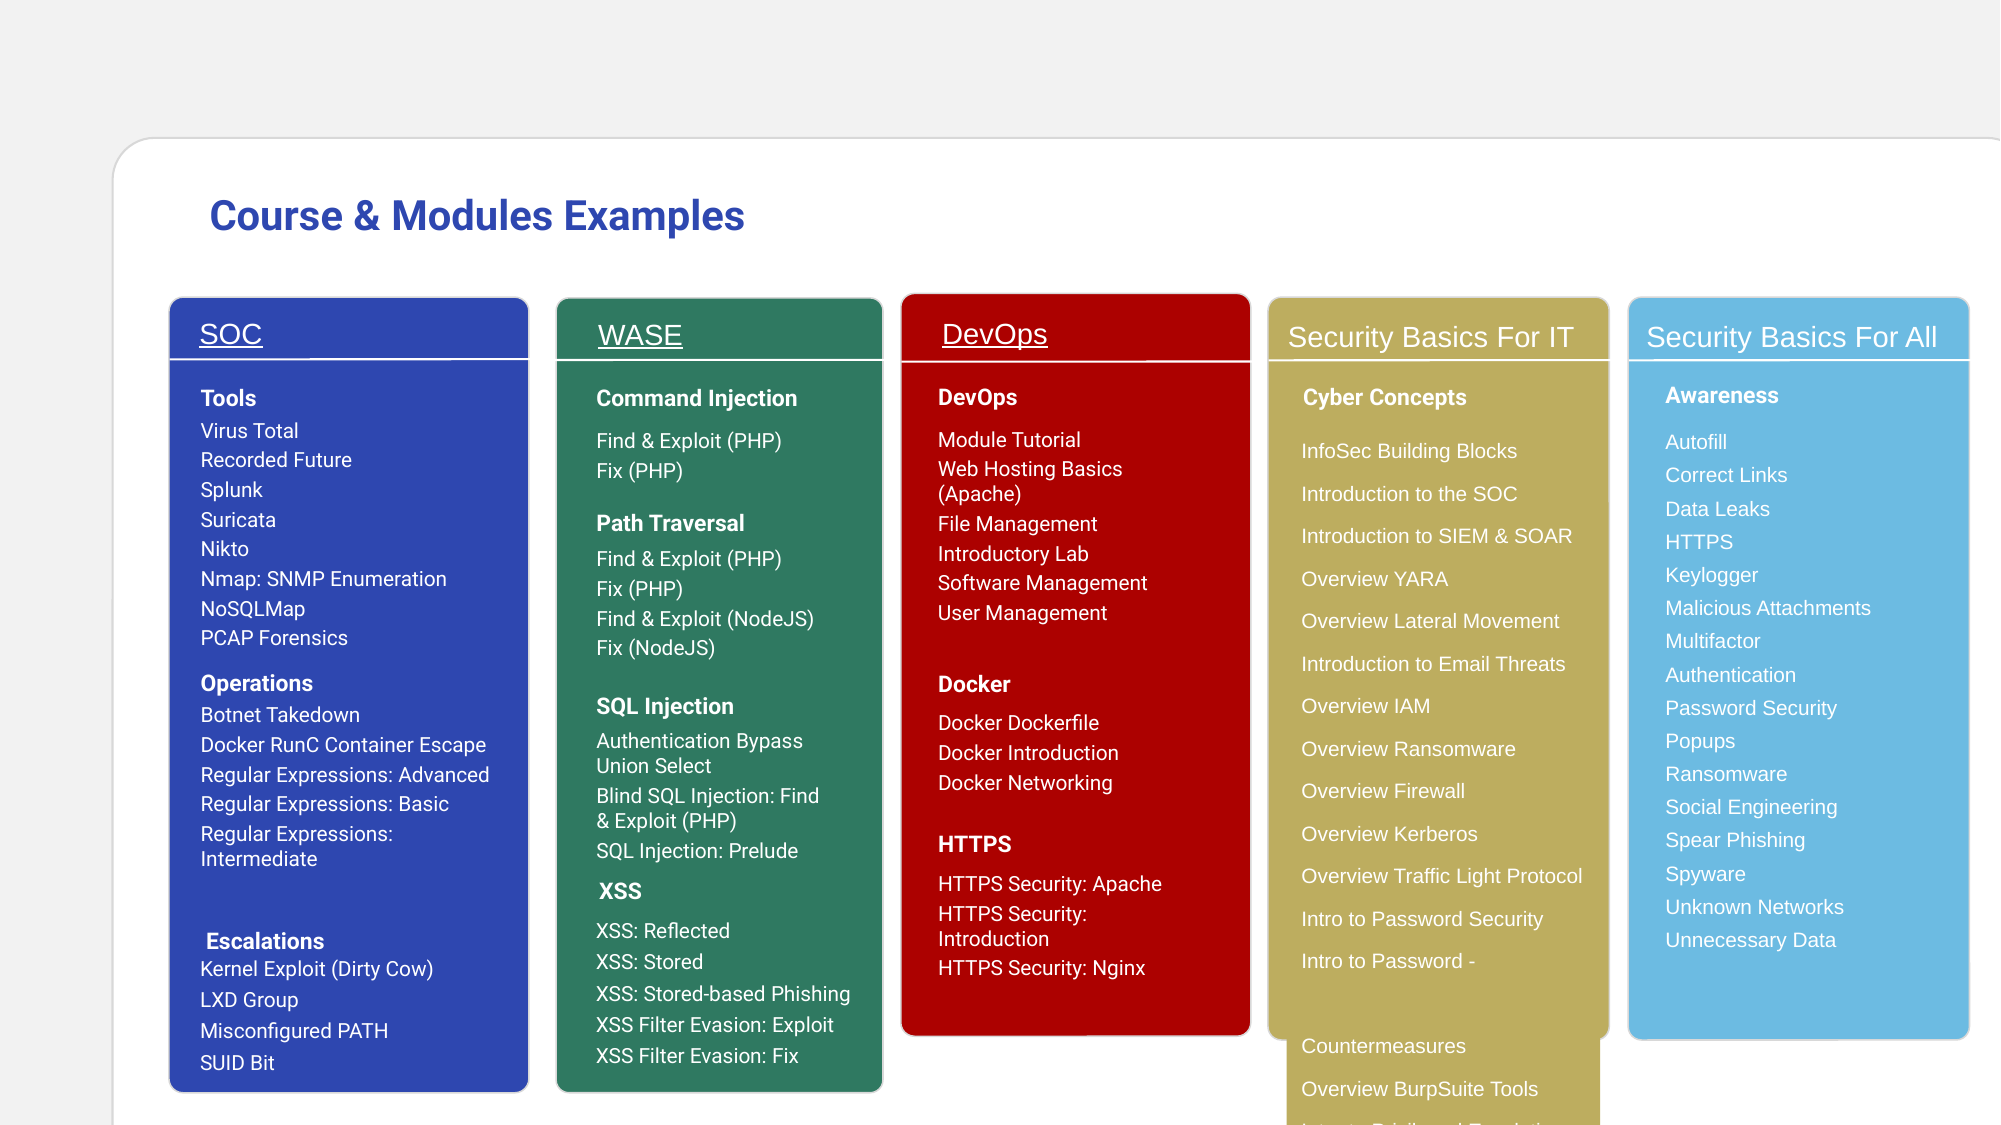

Course & Modules Examples

DevOps
DevOps
Module Tutorial
Web Hosting Basics (Apache)
File Management
Introductory Lab
Software Management
User Management
Docker
Docker Dockerfile
Docker Introduction
Docker Networking
HTTPS
HTTPS Security: Apache
HTTPS Security: Introduction
HTTPS Security: Nginx

SOC
Tools
Virus Total
Recorded Future
Splunk
Suricata
Nikto
Nmap: SNMP Enumeration
NoSQLMap
PCAP Forensics
Operations
Botnet Takedown
Docker RunC Container Escape
Regular Expressions: Advanced
Regular Expressions: Basic
Regular Expressions: Intermediate

Security Basics For All
Awareness
Autofill
Correct Links
Data Leaks
HTTPS
Keylogger
Malicious Attachments
Multifactor Authentication
Password Security
Popups
Ransomware
Social Engineering
Spear Phishing
Spyware
Unknown Networks
Unnecessary Data

Security Basics For IT
InfoSec Building Blocks
Introduction to the SOC
Introduction to SIEM & SOAR
Overview YARA
Overview Lateral Movement
Introduction to Email Threats
Overview IAM
Overview Ransomware
Overview Firewall
Overview Kerberos
Overview Traffic Light Protocol
Intro to Password Security
Intro to Password -  	Countermeasures
Overview BurpSuite Tools
Intro to Privileged Escalation

WASE
Command Injection
Find & Exploit (PHP)
Fix (PHP)
Path Traversal
Find & Exploit (PHP)
Fix (PHP)
Find & Exploit (NodeJS)
Fix (NodeJS)
SQL Injection
Authentication Bypass Union Select
Blind SQL Injection: Find & Exploit (PHP)
SQL Injection: Prelude
XSS
XSS: Reflected
XSS: Stored
XSS: Stored-based Phishing
XSS Filter Evasion: Exploit
XSS Filter Evasion: Fix
Cyber Concepts
Escalations
Kernel Exploit (Dirty Cow)
LXD Group
Misconfigured PATH
SUID Bit